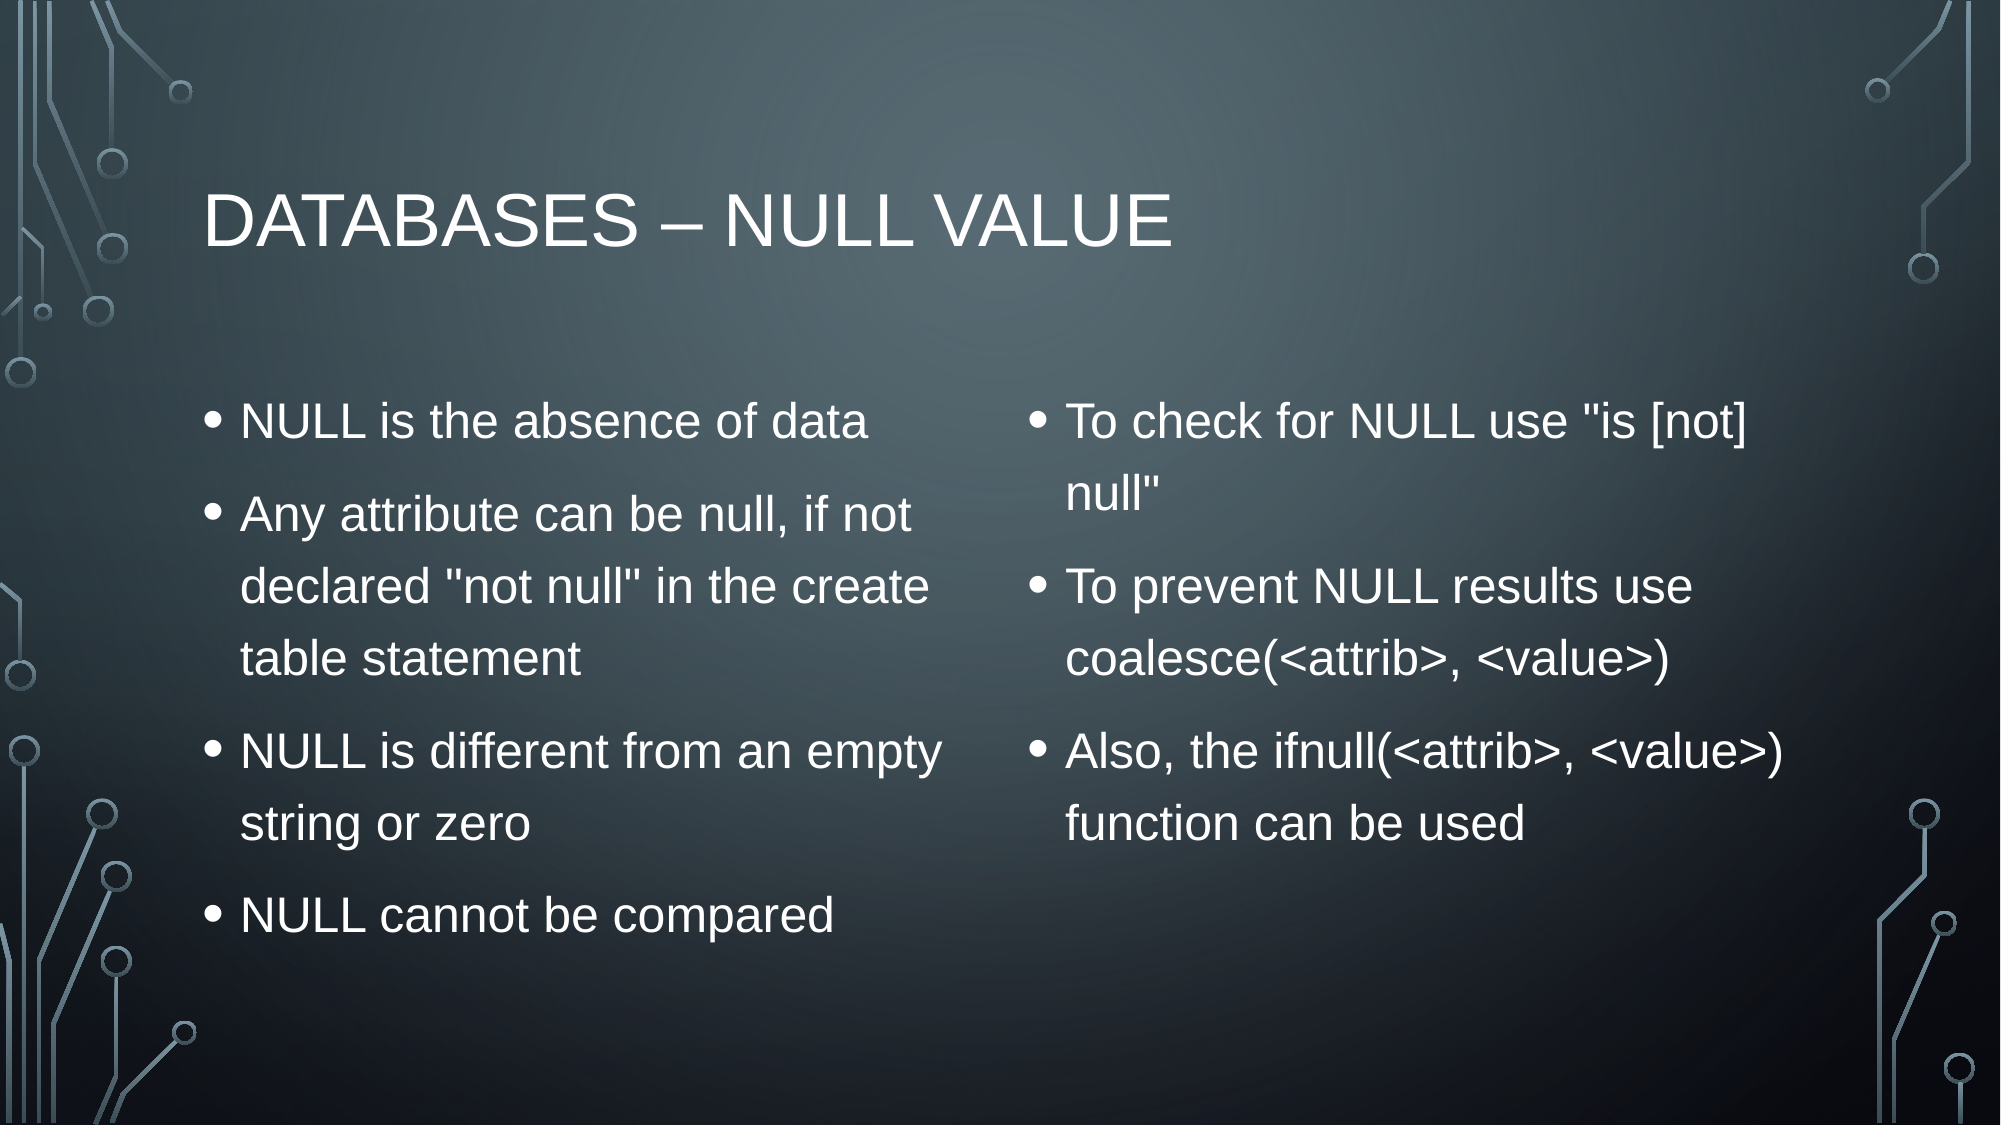

# Databases – Null Value
NULL is the absence of data
Any attribute can be null, if not declared "not null" in the create table statement
NULL is different from an empty string or zero
NULL cannot be compared
To check for NULL use "is [not] null"
To prevent NULL results use coalesce(<attrib>, <value>)
Also, the ifnull(<attrib>, <value>) function can be used